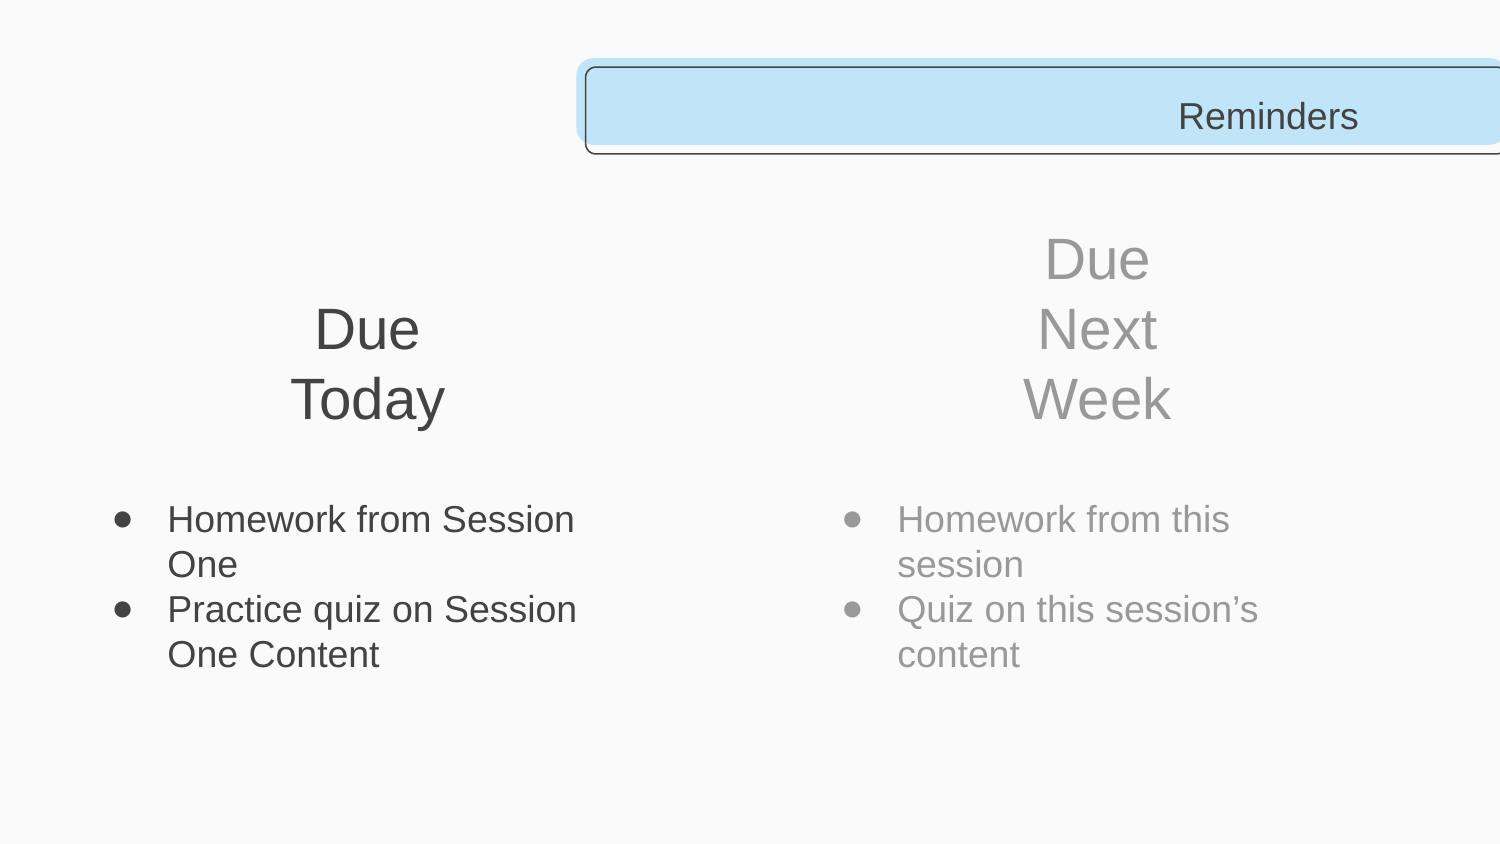

Reminders
# Due Today
Due Next Week
Homework from Session One
Practice quiz on Session One Content
Homework from this session
Quiz on this session’s content